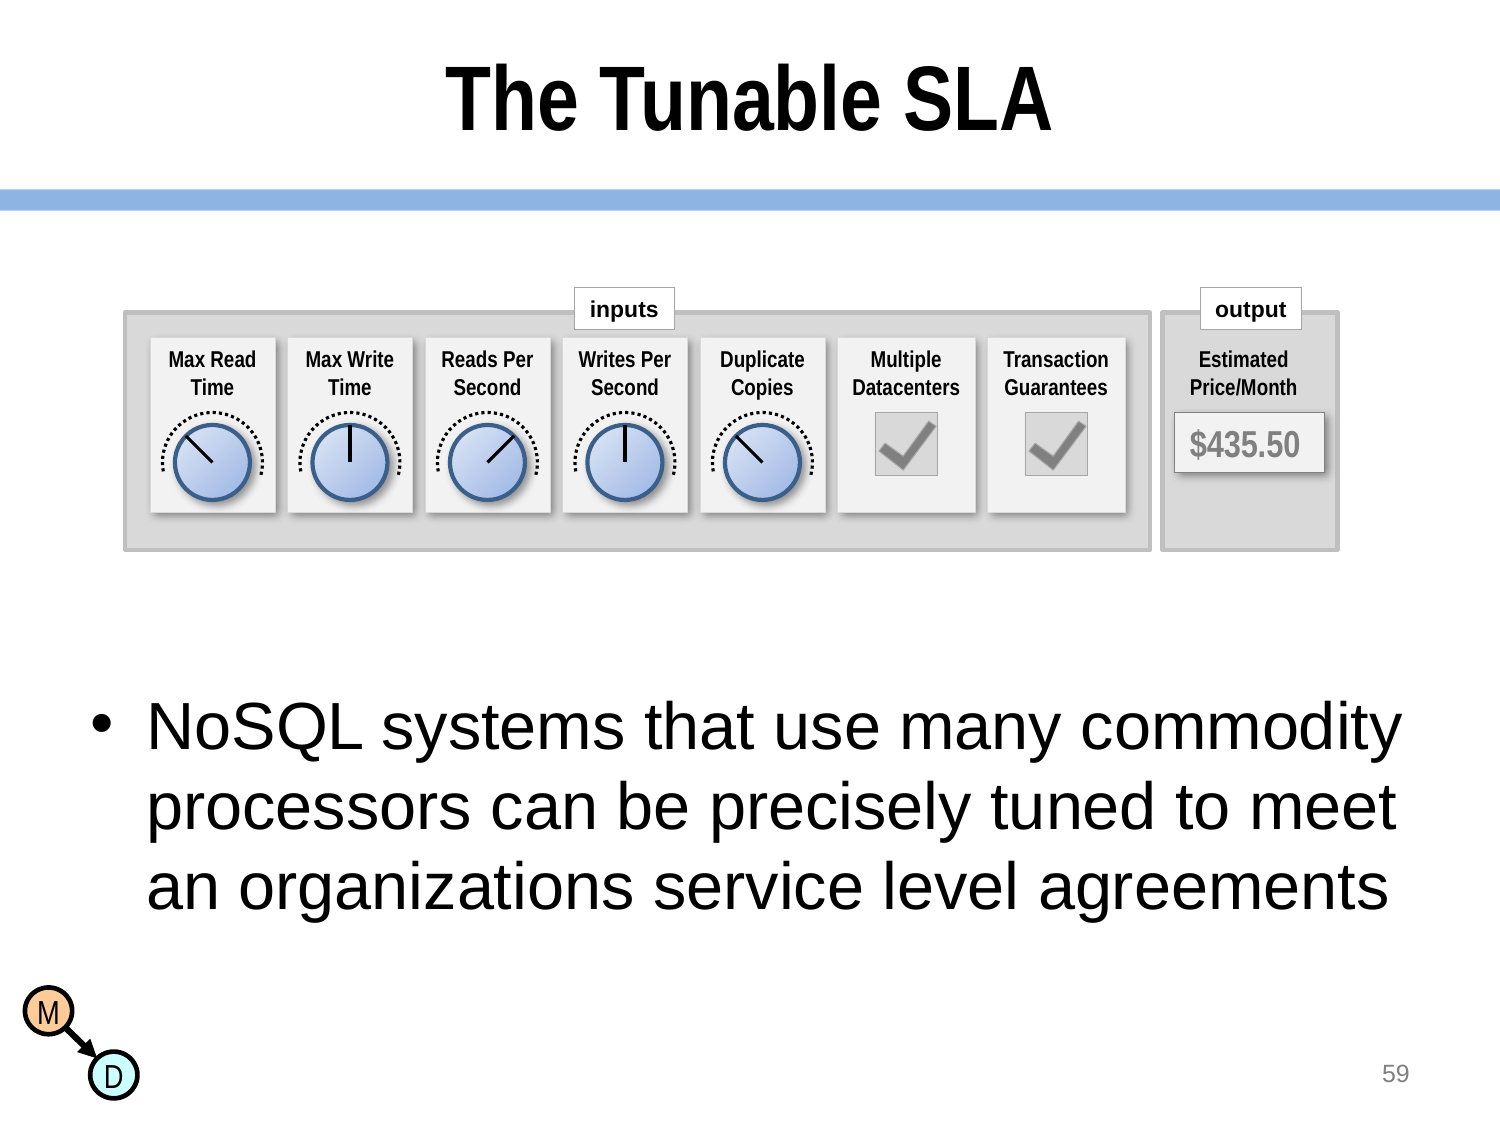

# The Tunable SLA
inputs
output

Max Read
Time

Max Write
Time

Reads Per
Second

Writes Per
Second

Duplicate
Copies

Multiple
Datacenters

Transaction
Guarantees

Estimated
Price/Month
$435.50
NoSQL systems that use many commodity processors can be precisely tuned to meet an organizations service level agreements
59